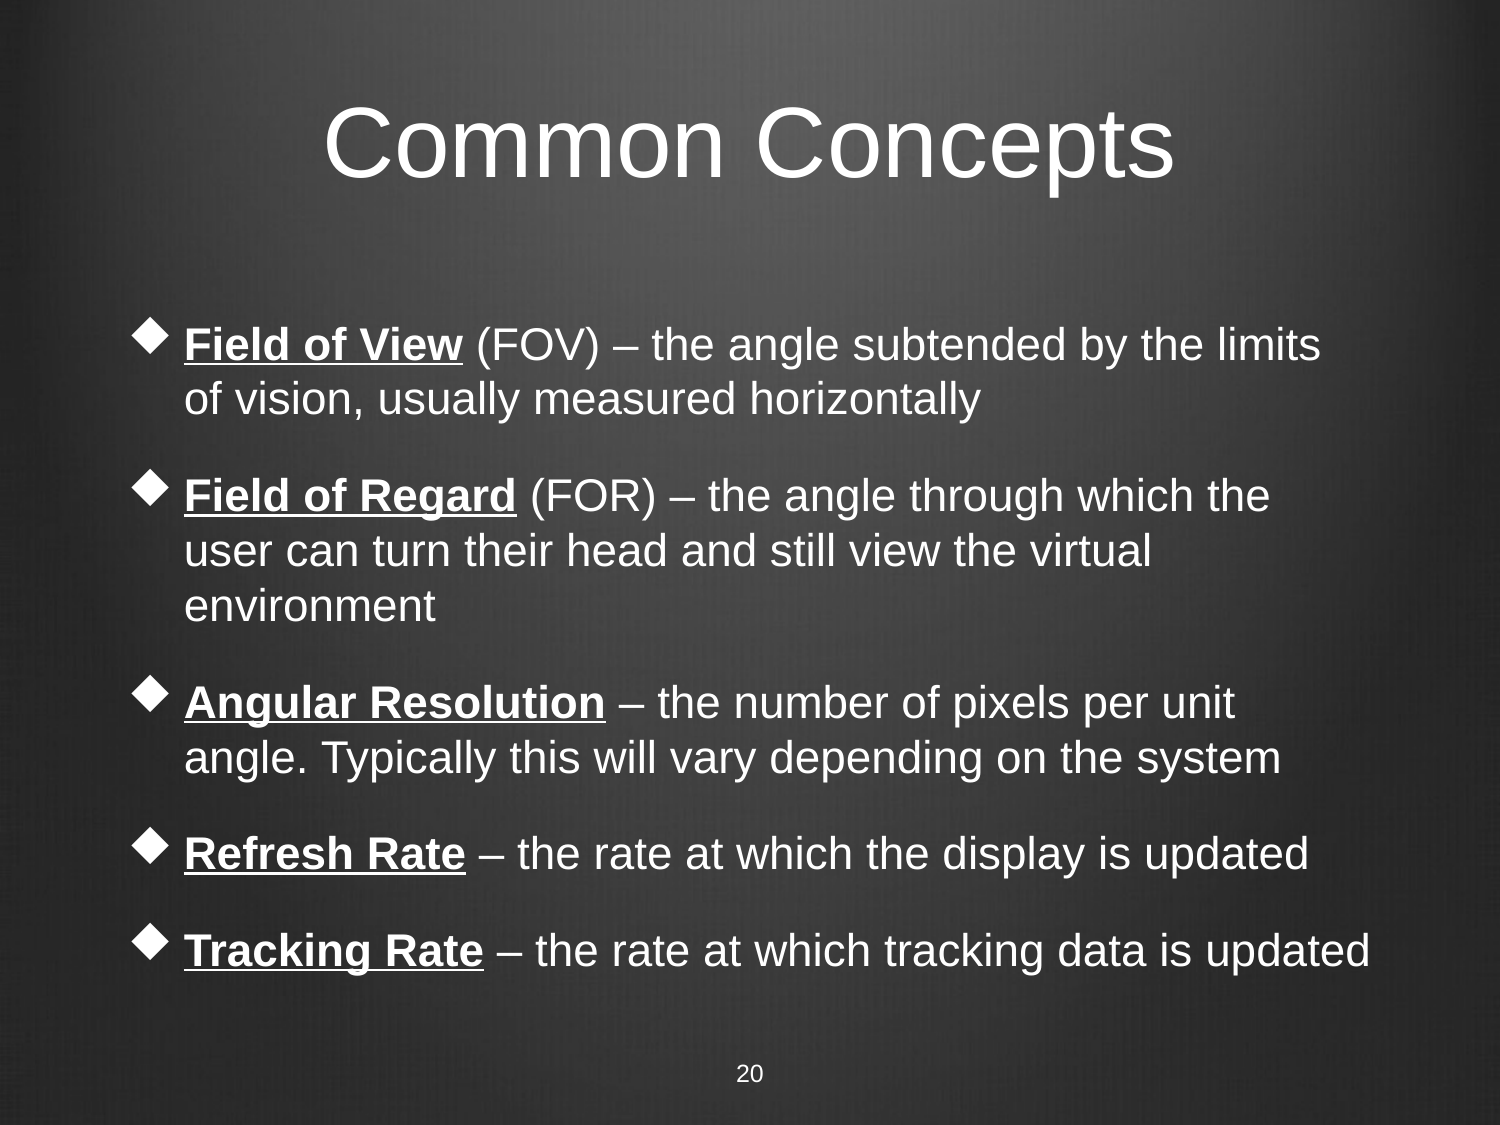

# Common Concepts
Field of View (FOV) – the angle subtended by the limits of vision, usually measured horizontally
Field of Regard (FOR) – the angle through which the user can turn their head and still view the virtual environment
Angular Resolution – the number of pixels per unit angle. Typically this will vary depending on the system
Refresh Rate – the rate at which the display is updated
Tracking Rate – the rate at which tracking data is updated

20